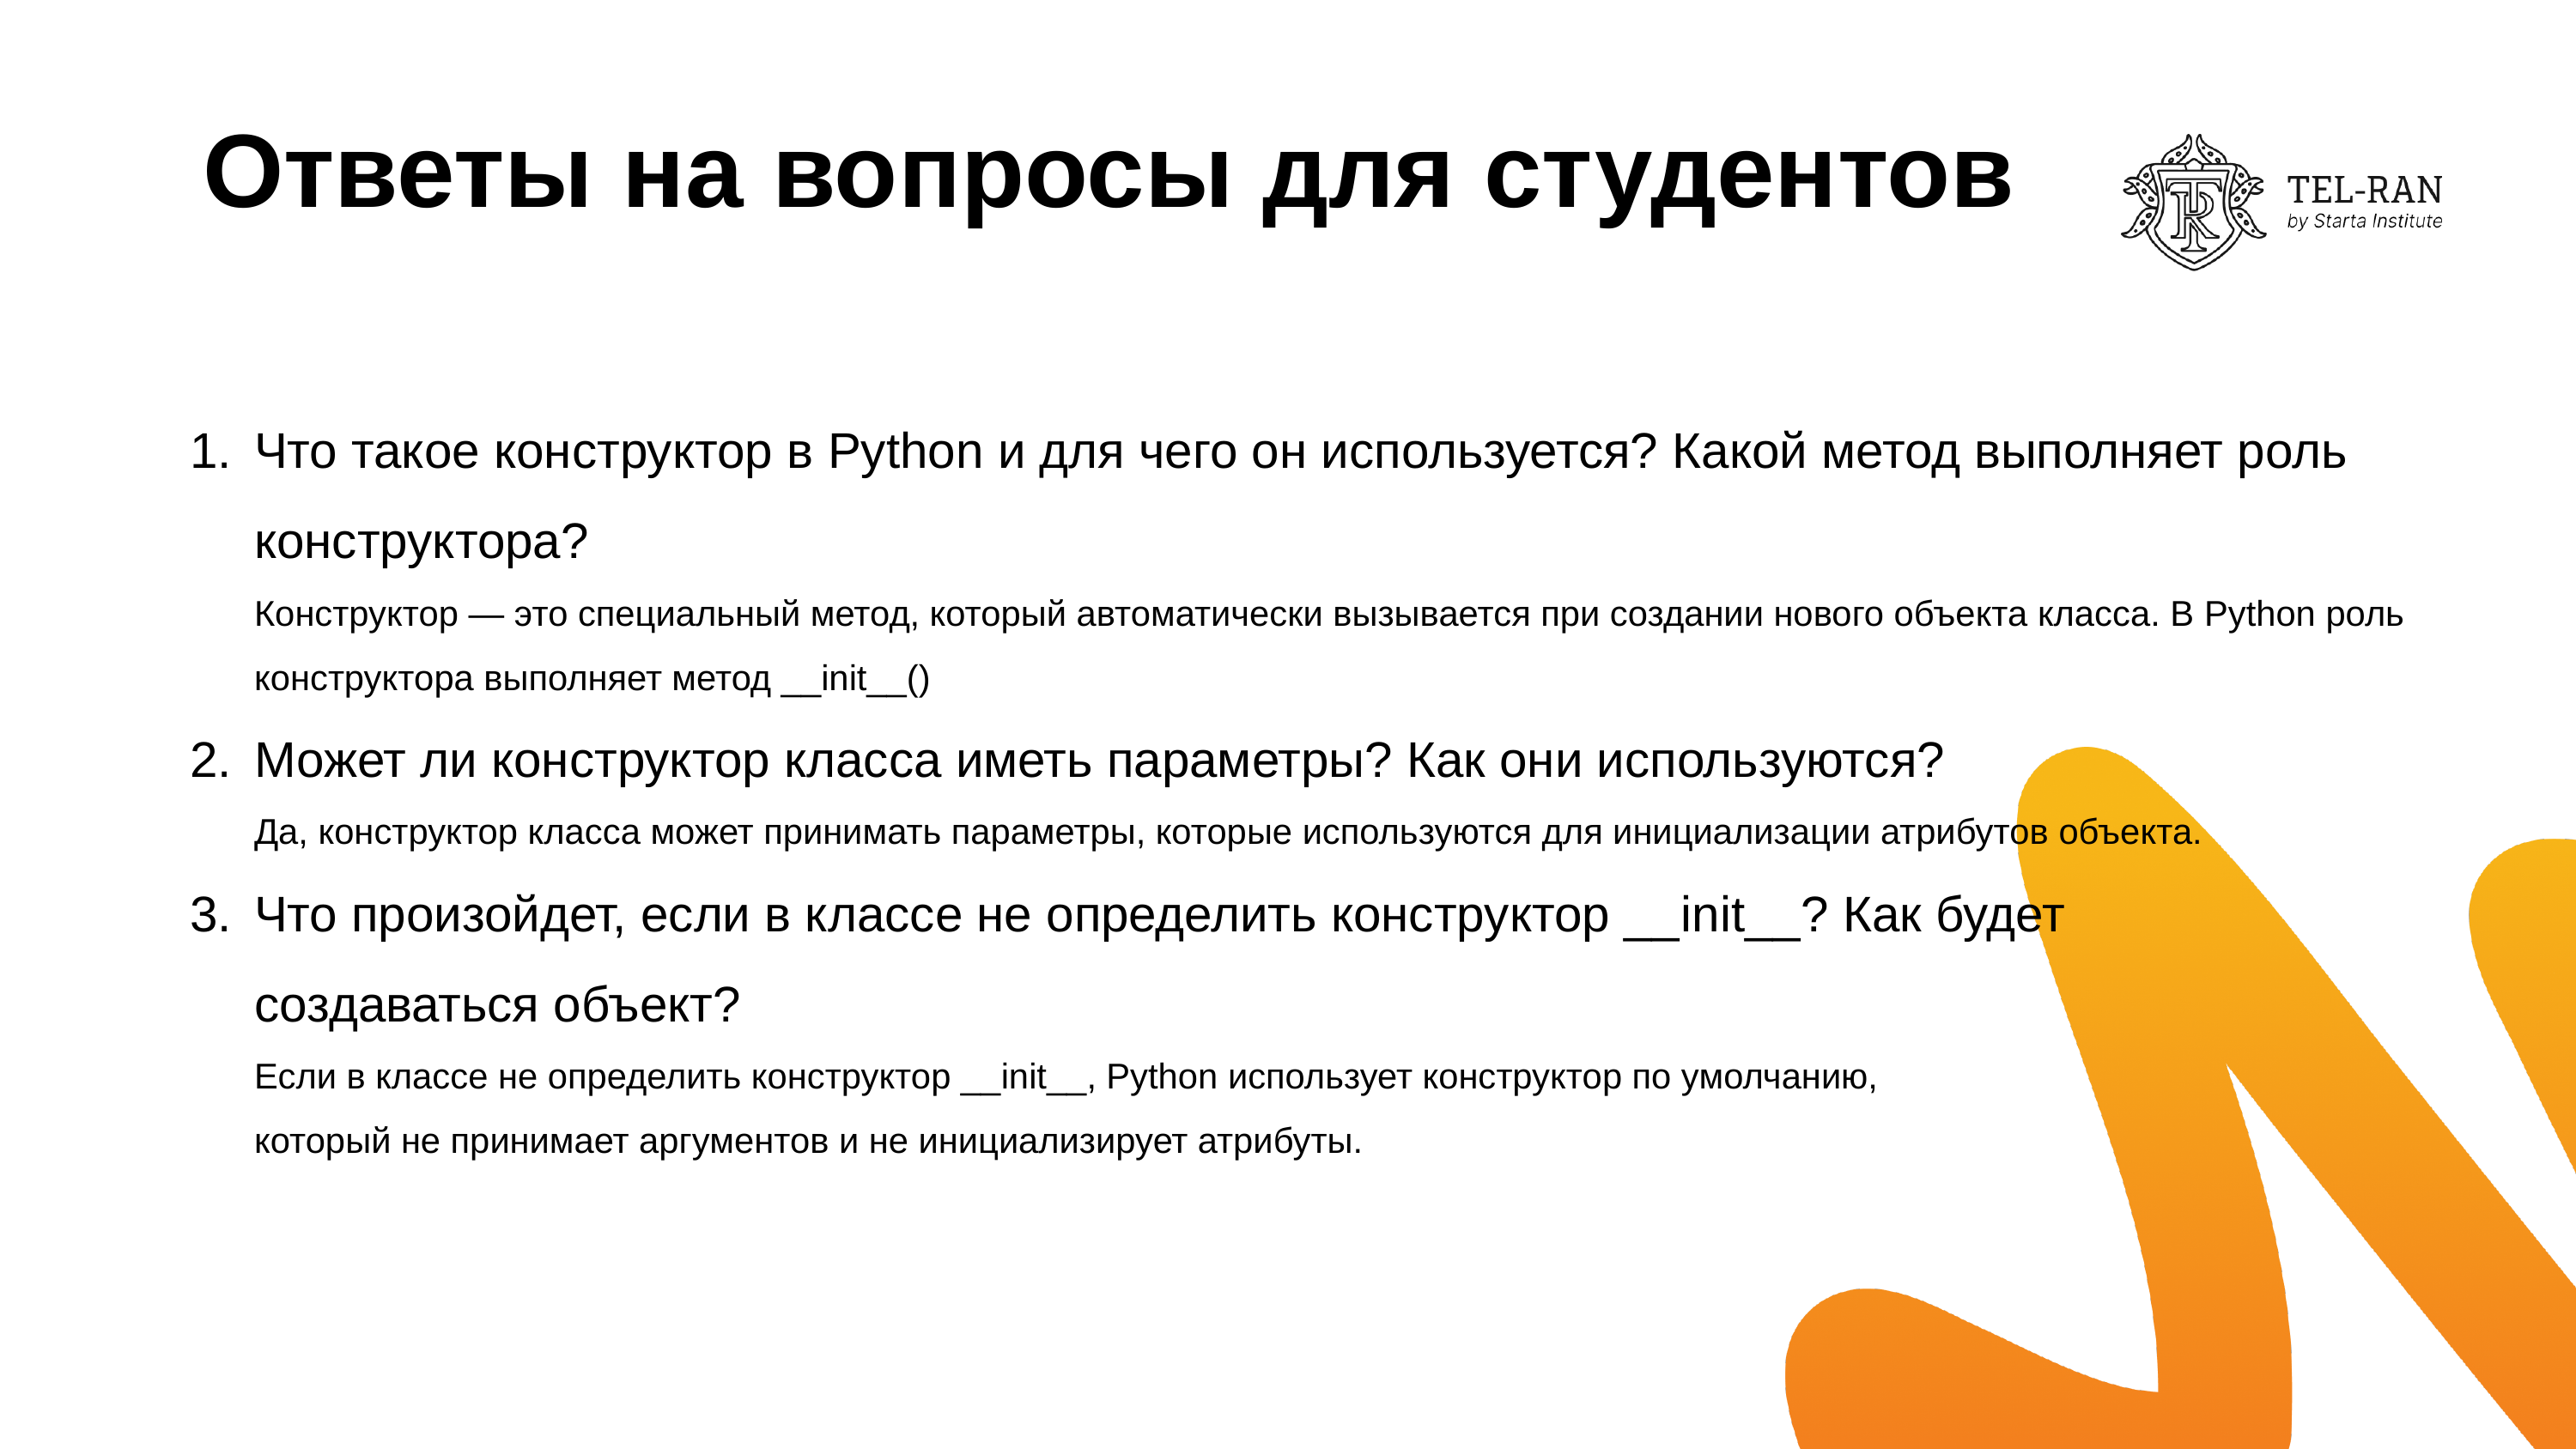

# Ответы на вопросы для студентов
Что такое конструктор в Python и для чего он используется? Какой метод выполняет роль конструктора?
Конструктор — это специальный метод, который автоматически вызывается при создании нового объекта класса. В Python роль конструктора выполняет метод __init__()
Может ли конструктор класса иметь параметры? Как они используются?
Да, конструктор класса может принимать параметры, которые используются для инициализации атрибутов объекта.
Что произойдет, если в классе не определить конструктор __init__? Как будет
создаваться объект?
Если в классе не определить конструктор __init__, Python использует конструктор по умолчанию,
который не принимает аргументов и не инициализирует атрибуты.